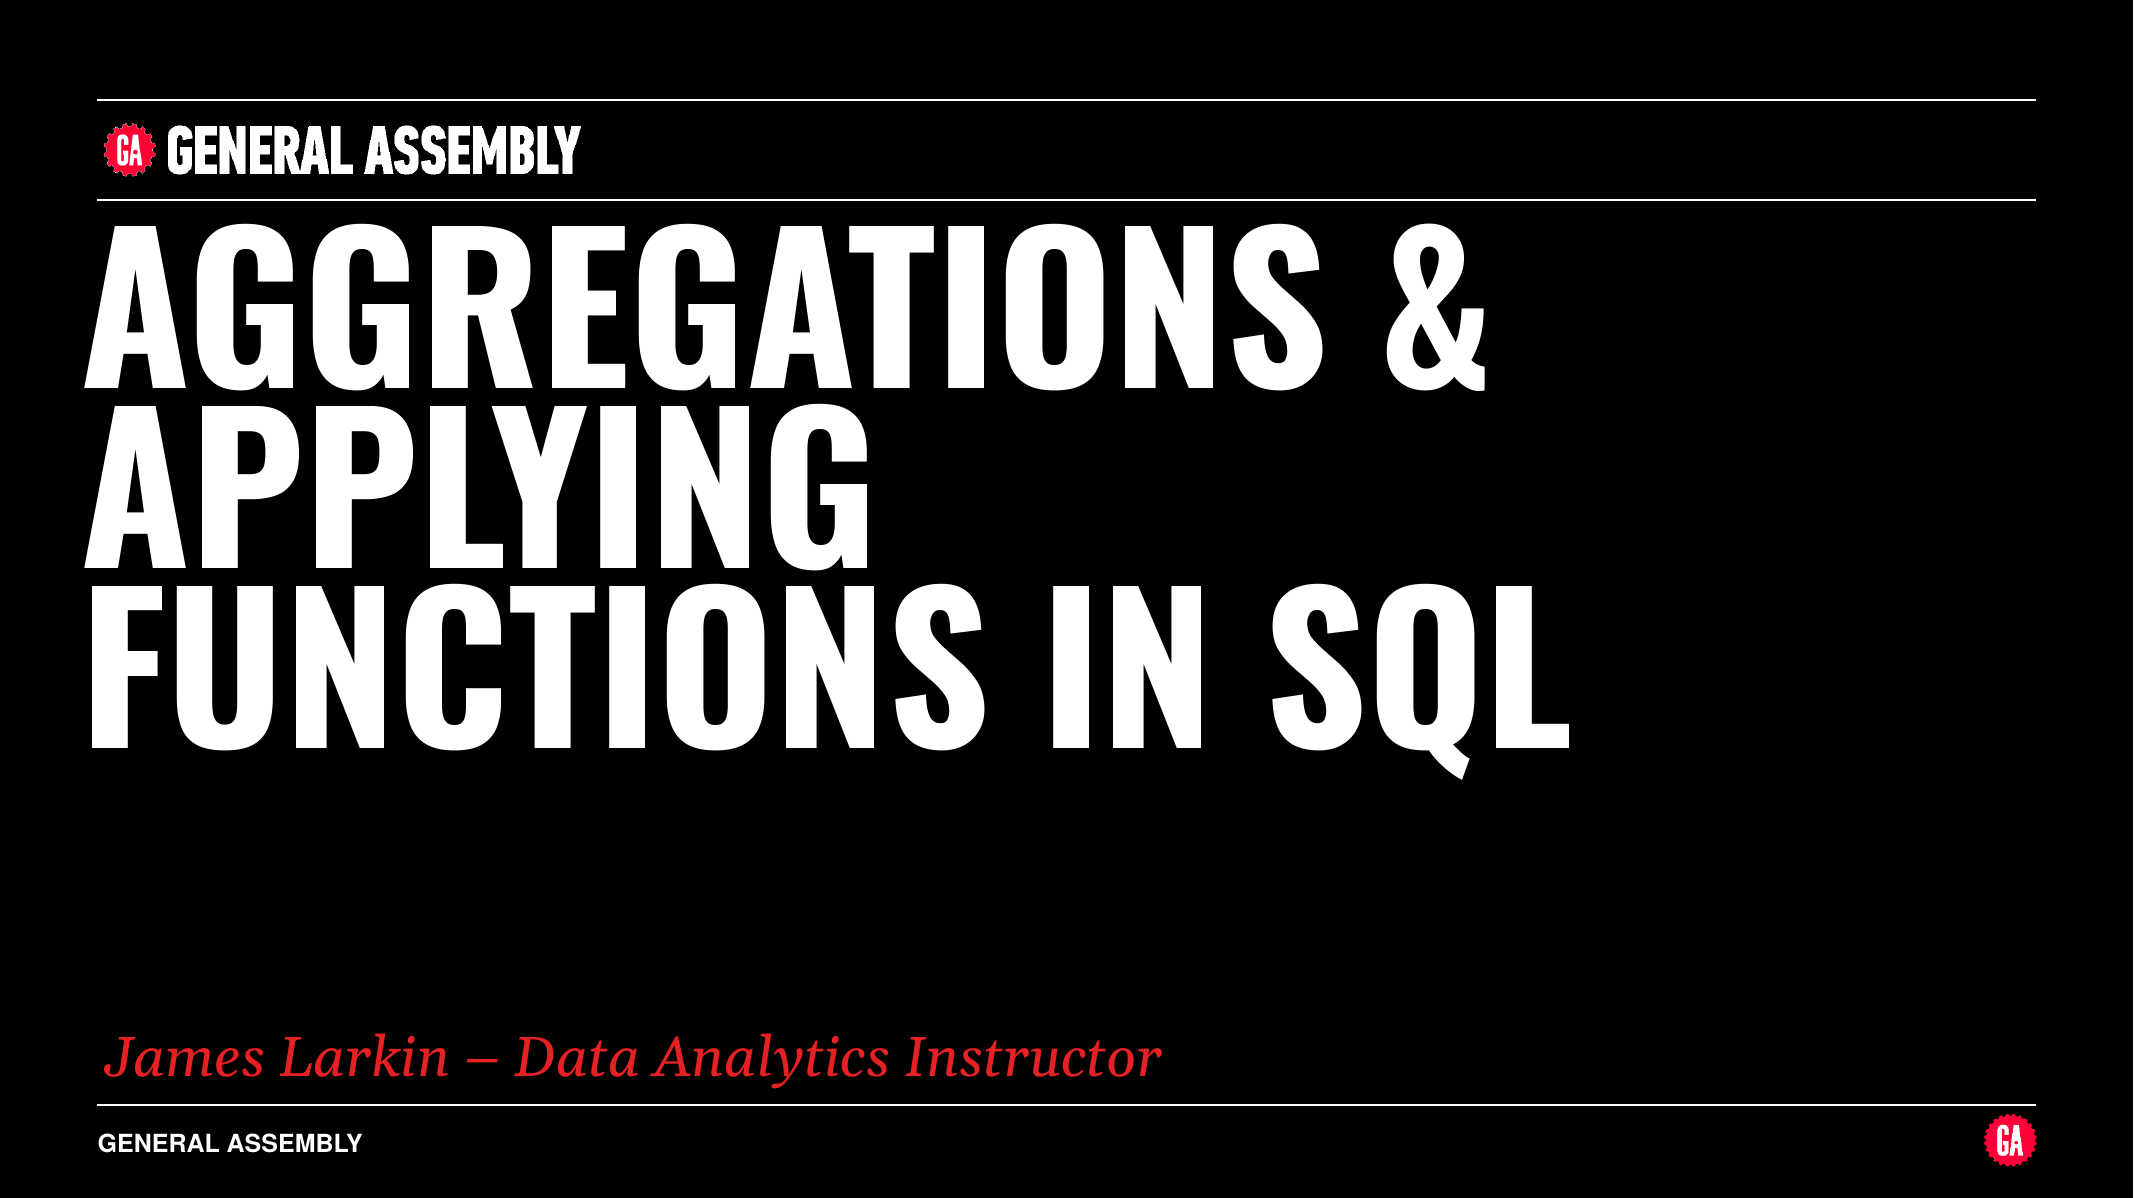

AGGREGATIONS & APPLYING
FUNCTIONS IN SQL

James Larkin – Data Analytics Instructor